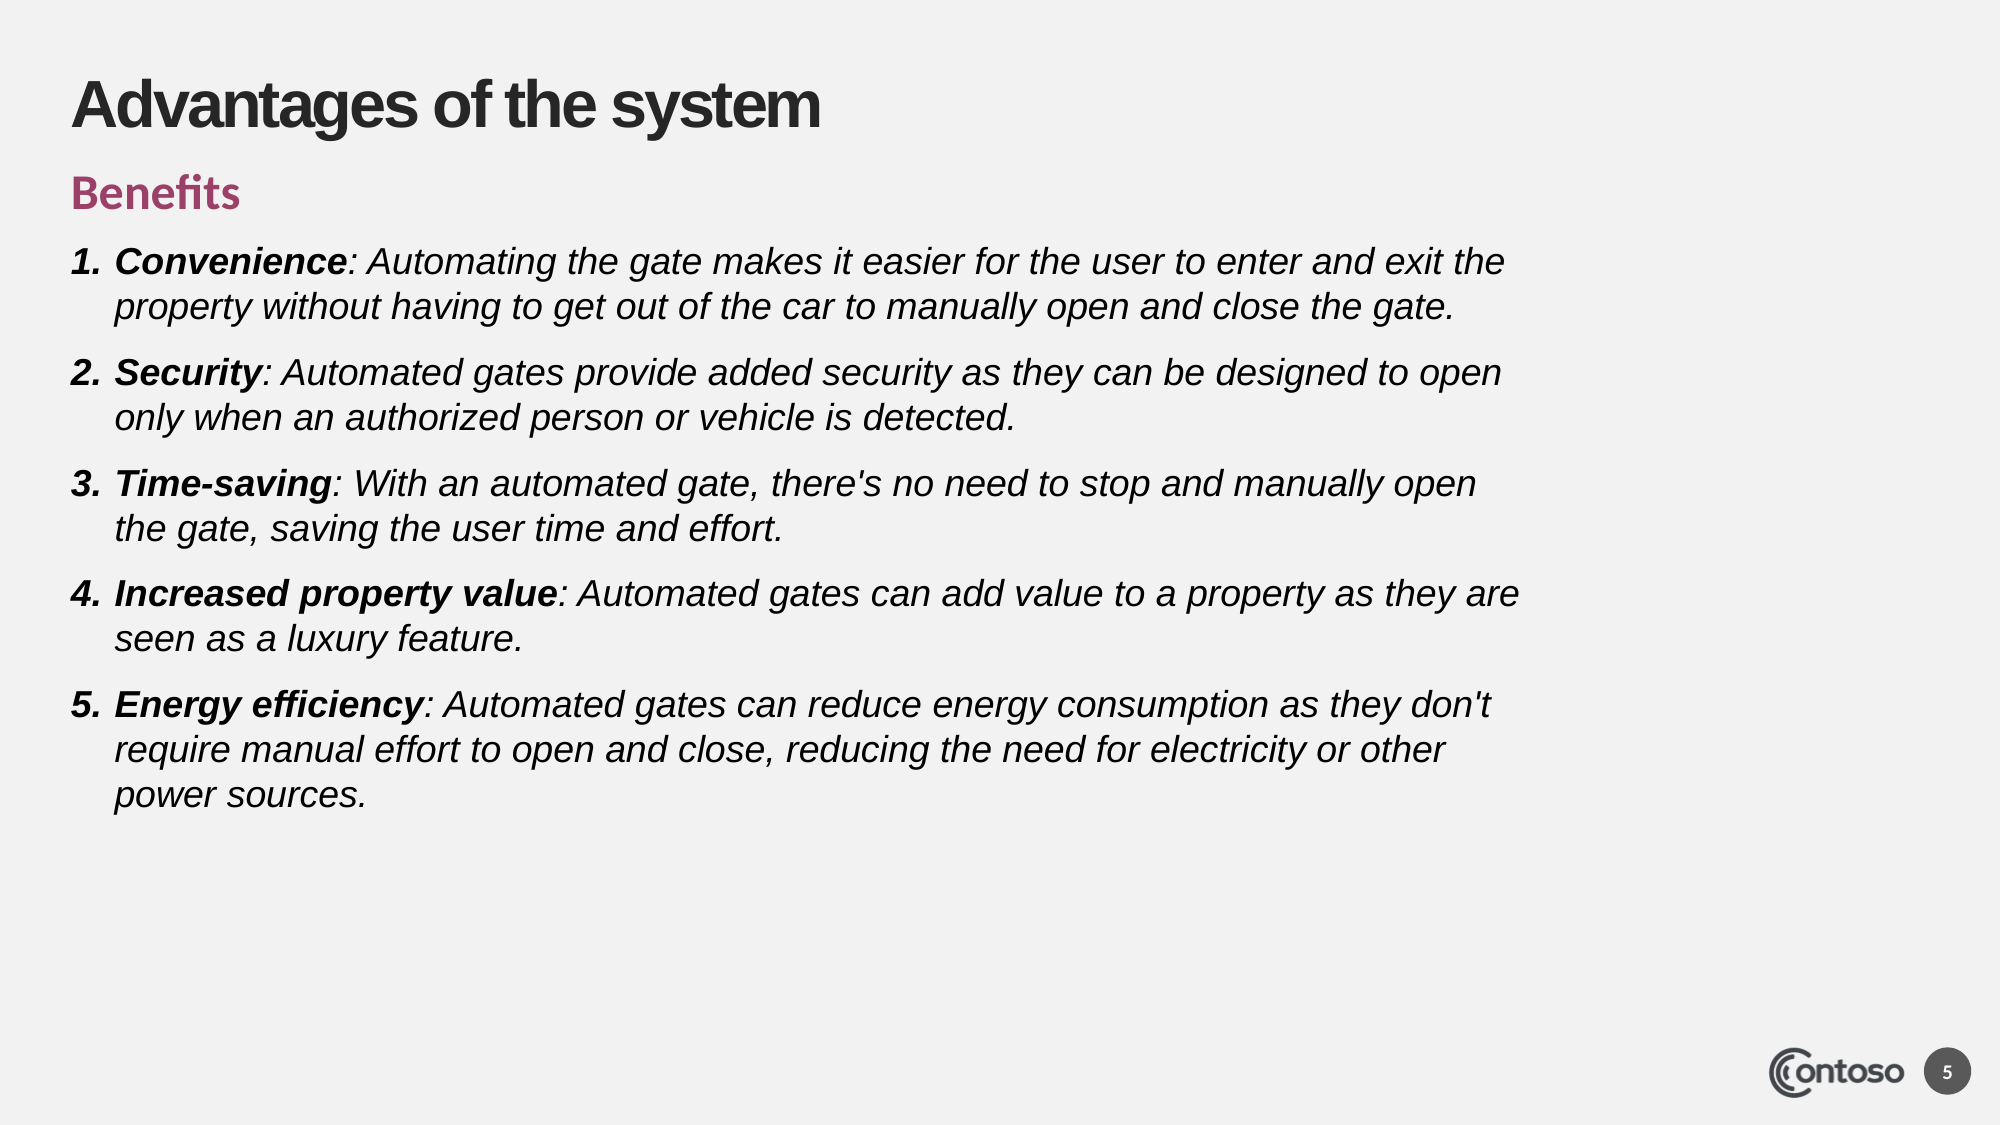

# Advantages of the system
Benefits
Convenience: Automating the gate makes it easier for the user to enter and exit the property without having to get out of the car to manually open and close the gate.
Security: Automated gates provide added security as they can be designed to open only when an authorized person or vehicle is detected.
Time-saving: With an automated gate, there's no need to stop and manually open the gate, saving the user time and effort.
Increased property value: Automated gates can add value to a property as they are seen as a luxury feature.
Energy efficiency: Automated gates can reduce energy consumption as they don't require manual effort to open and close, reducing the need for electricity or other power sources.
5